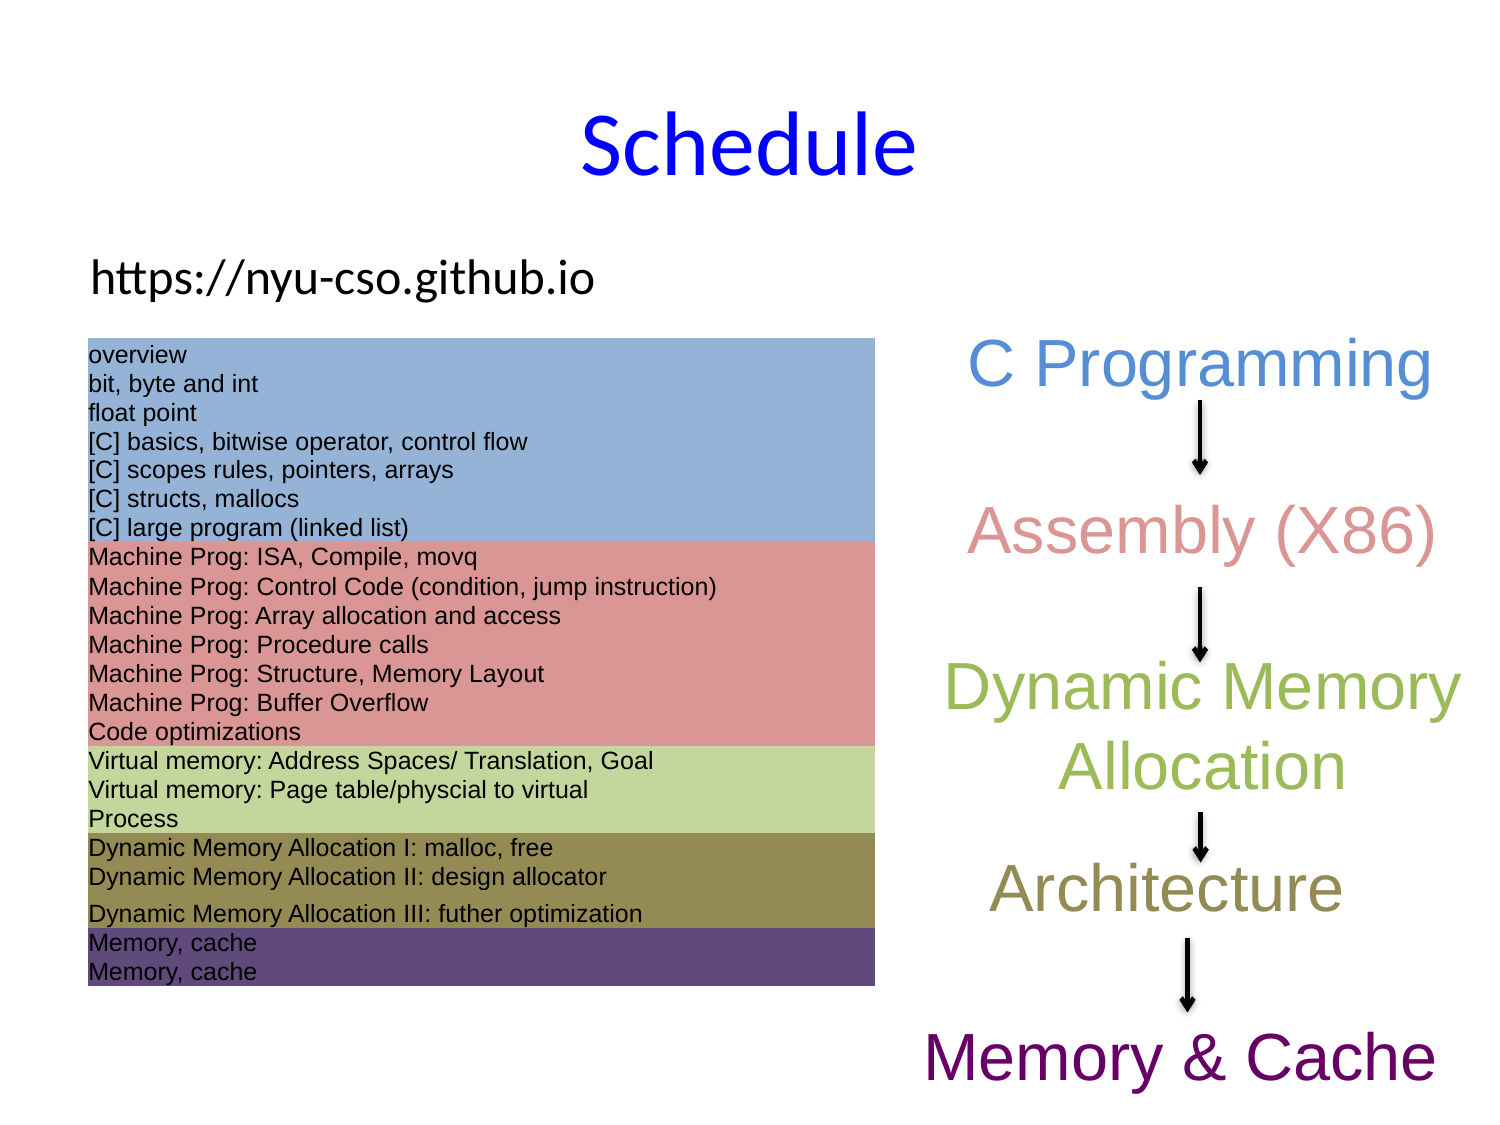

# Schedule
https://nyu-cso.github.io

C Programming
| overview |
| --- |
| bit, byte and int |
| float point |
| [C] basics, bitwise operator, control flow |
| [C] scopes rules, pointers, arrays |
| [C] structs, mallocs |
| [C] large program (linked list) |
| Machine Prog: ISA, Compile, movq |
| Machine Prog: Control Code (condition, jump instruction) |
| Machine Prog: Array allocation and access |
| Machine Prog: Procedure calls |
| Machine Prog: Structure, Memory Layout |
| Machine Prog: Buffer Overflow |
| Code optimizations |
| Virtual memory: Address Spaces/ Translation, Goal |
| Virtual memory: Page table/physcial to virtual |
| Process |
| Dynamic Memory Allocation I: malloc, free |
| Dynamic Memory Allocation II: design allocator |
| Dynamic Memory Allocation III: futher optimization |
| Memory, cache |
| Memory, cache |
Assembly (X86)
Dynamic Memory
Allocation
Architecture
Memory & Cache